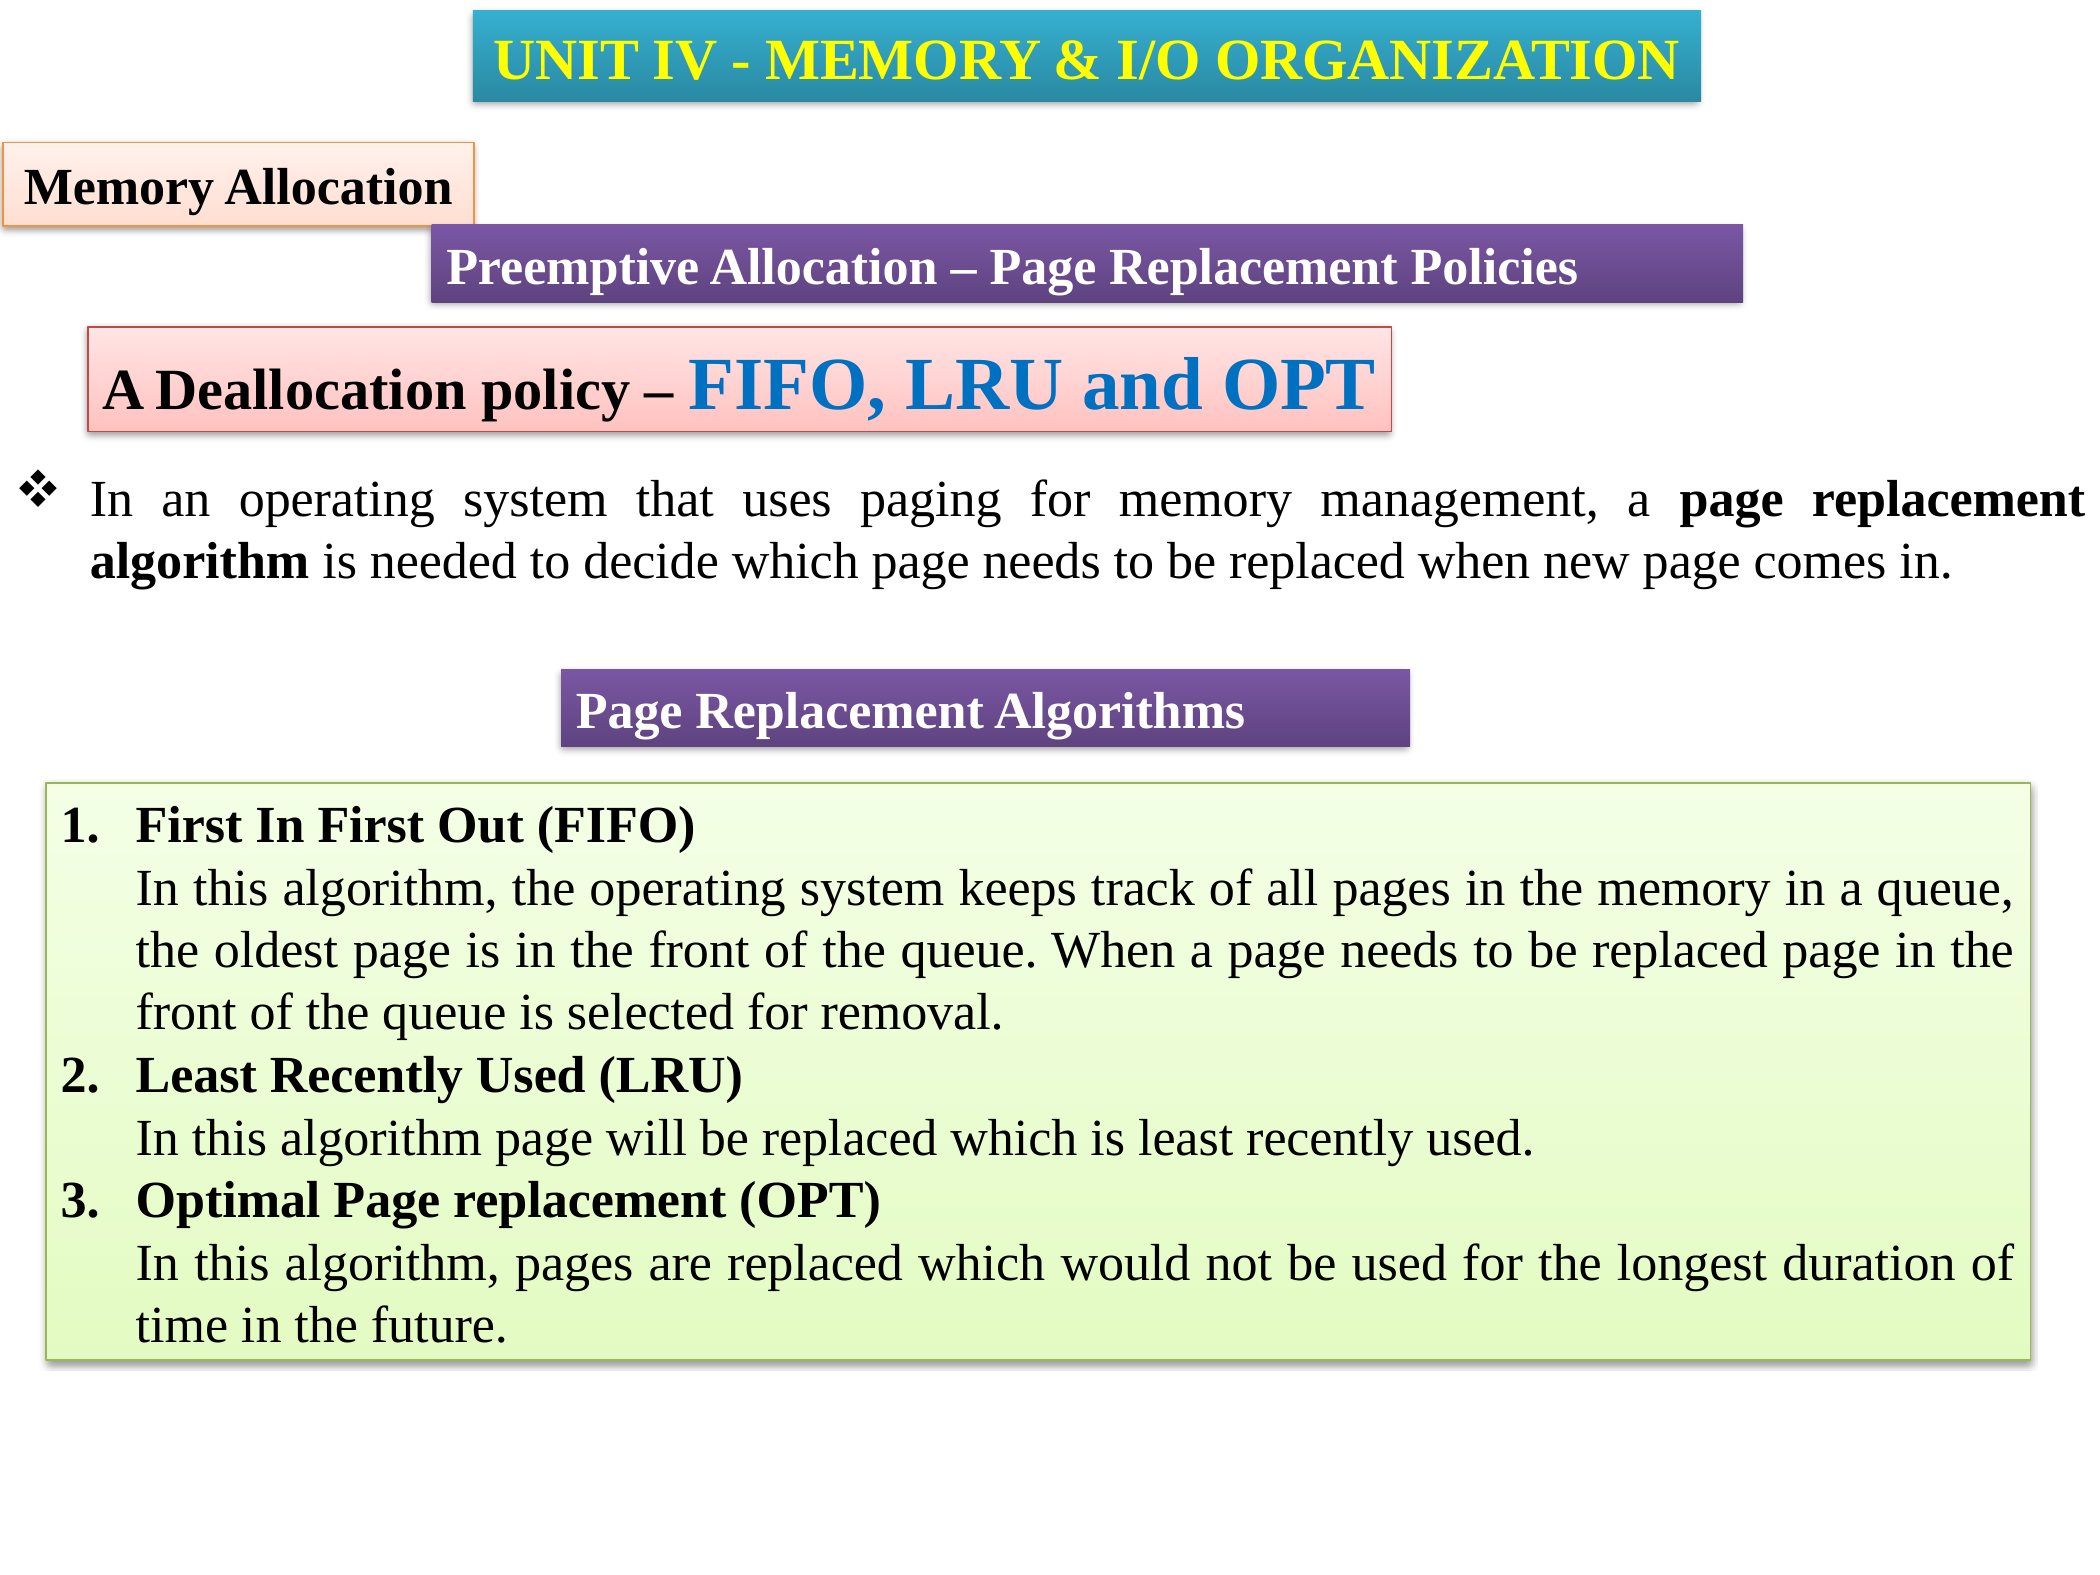

UNIT IV - MEMORY & I/O ORGANIZATION
Memory Allocation
Preemptive Allocation – Page Replacement Policies
A Deallocation policy – FIFO, LRU and OPT
In an operating system that uses paging for memory management, a page replacement algorithm is needed to decide which page needs to be replaced when new page comes in.
Page Replacement Algorithms
First In First Out (FIFO)
	In this algorithm, the operating system keeps track of all pages in the memory in a queue, the oldest page is in the front of the queue. When a page needs to be replaced page in the front of the queue is selected for removal.
Least Recently Used (LRU)
	In this algorithm page will be replaced which is least recently used.
Optimal Page replacement (OPT)
	In this algorithm, pages are replaced which would not be used for the longest duration of time in the future.